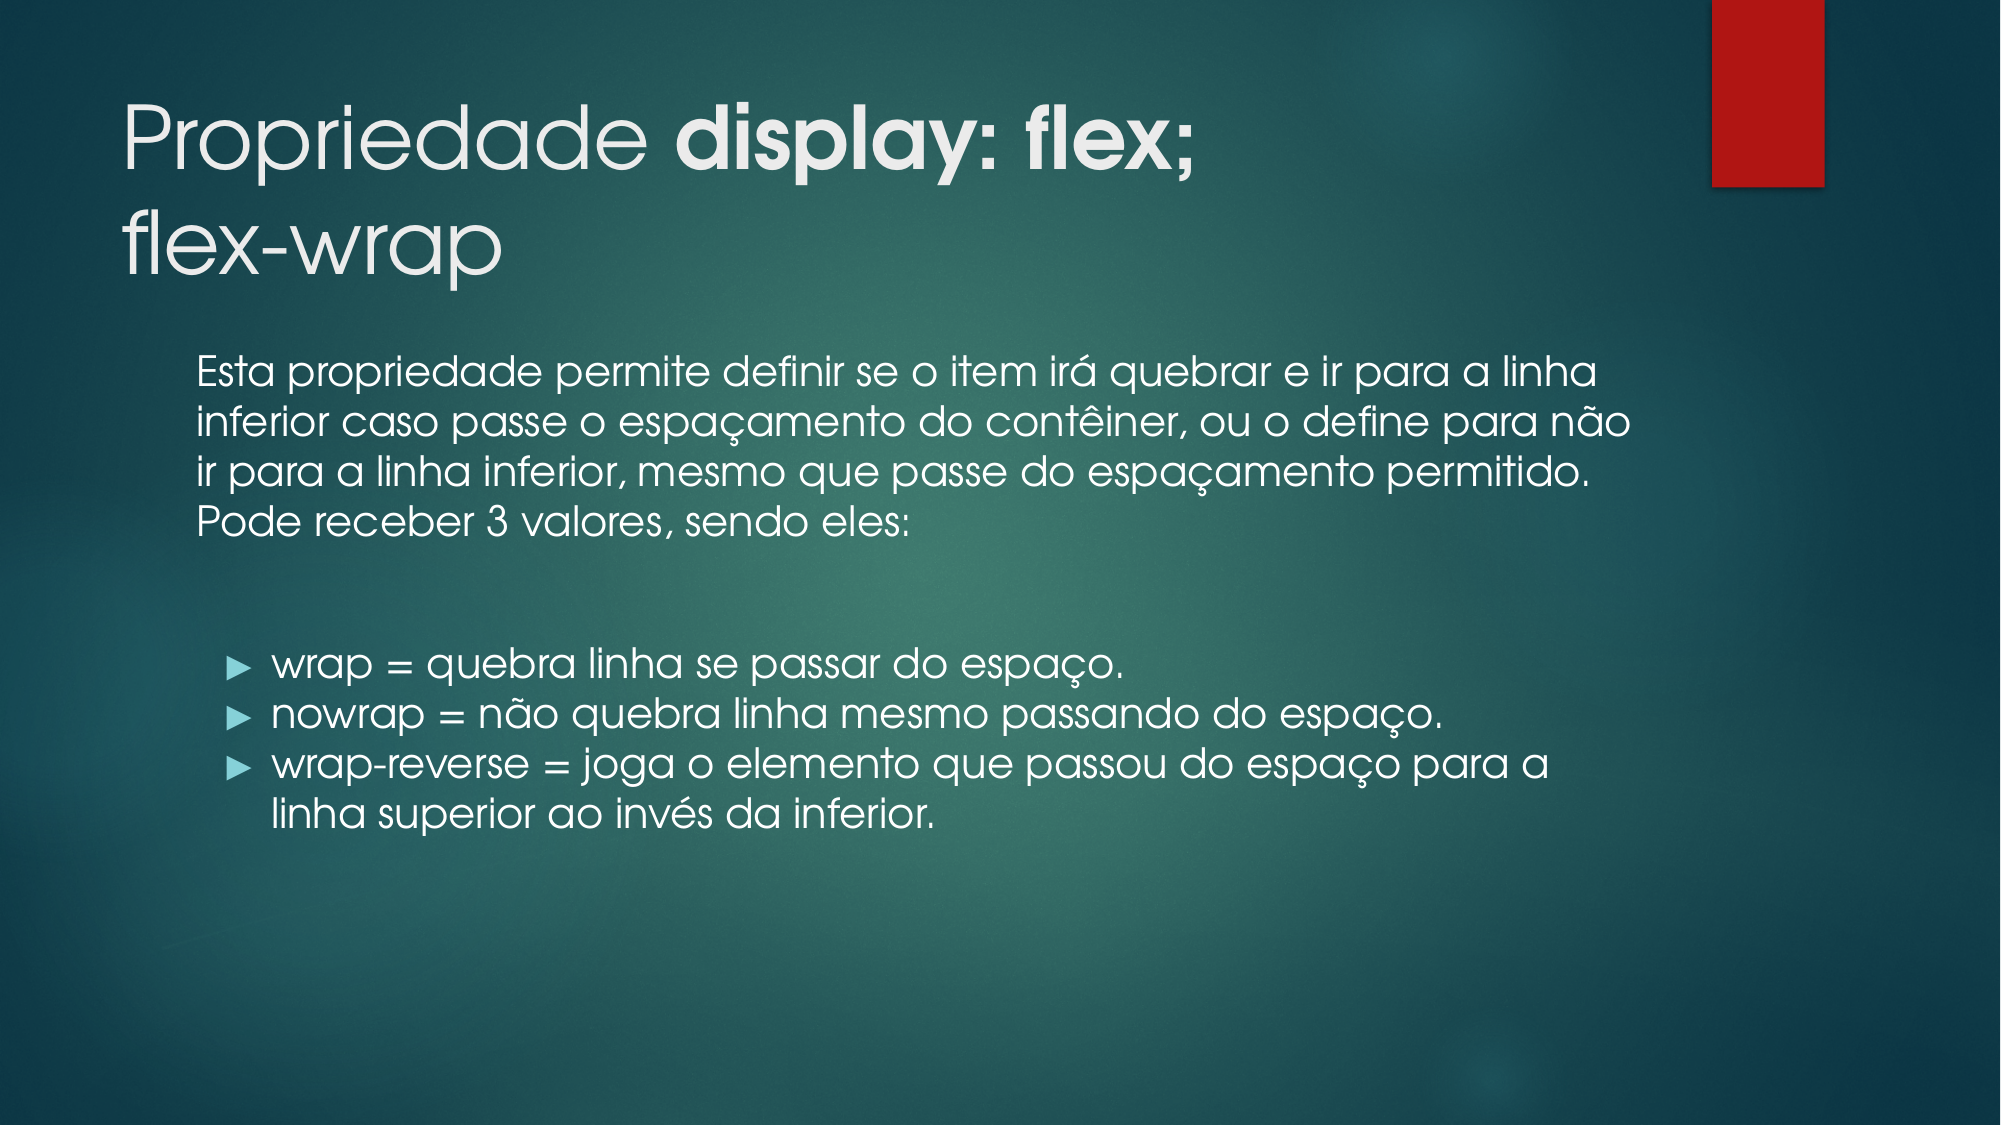

# Propriedade display: flex;
flex-wrap
Esta propriedade permite definir se o item irá quebrar e ir para a linha inferior caso passe o espaçamento do contêiner, ou o define para não ir para a linha inferior, mesmo que passe do espaçamento permitido. Pode receber 3 valores, sendo eles:

wrap = quebra linha se passar do espaço.
nowrap = não quebra linha mesmo passando do espaço.
wrap-reverse = joga o elemento que passou do espaço para a linha superior ao invés da inferior.